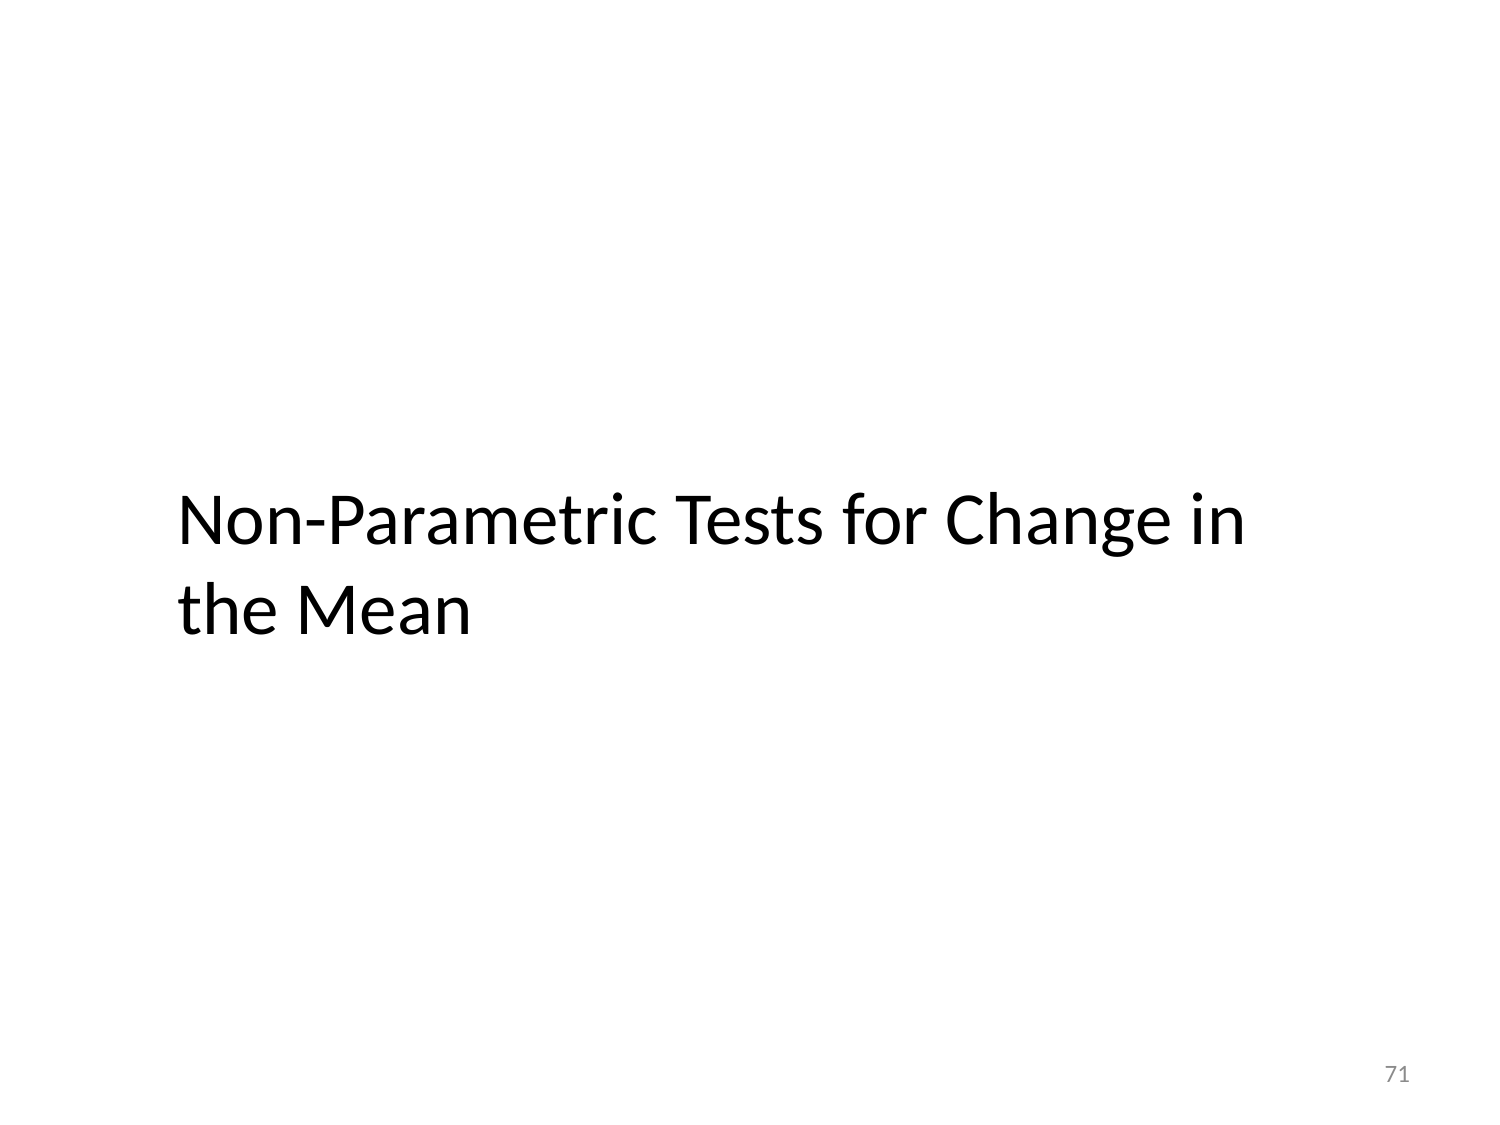

Non-Parametric Tests for Change in the Mean
71